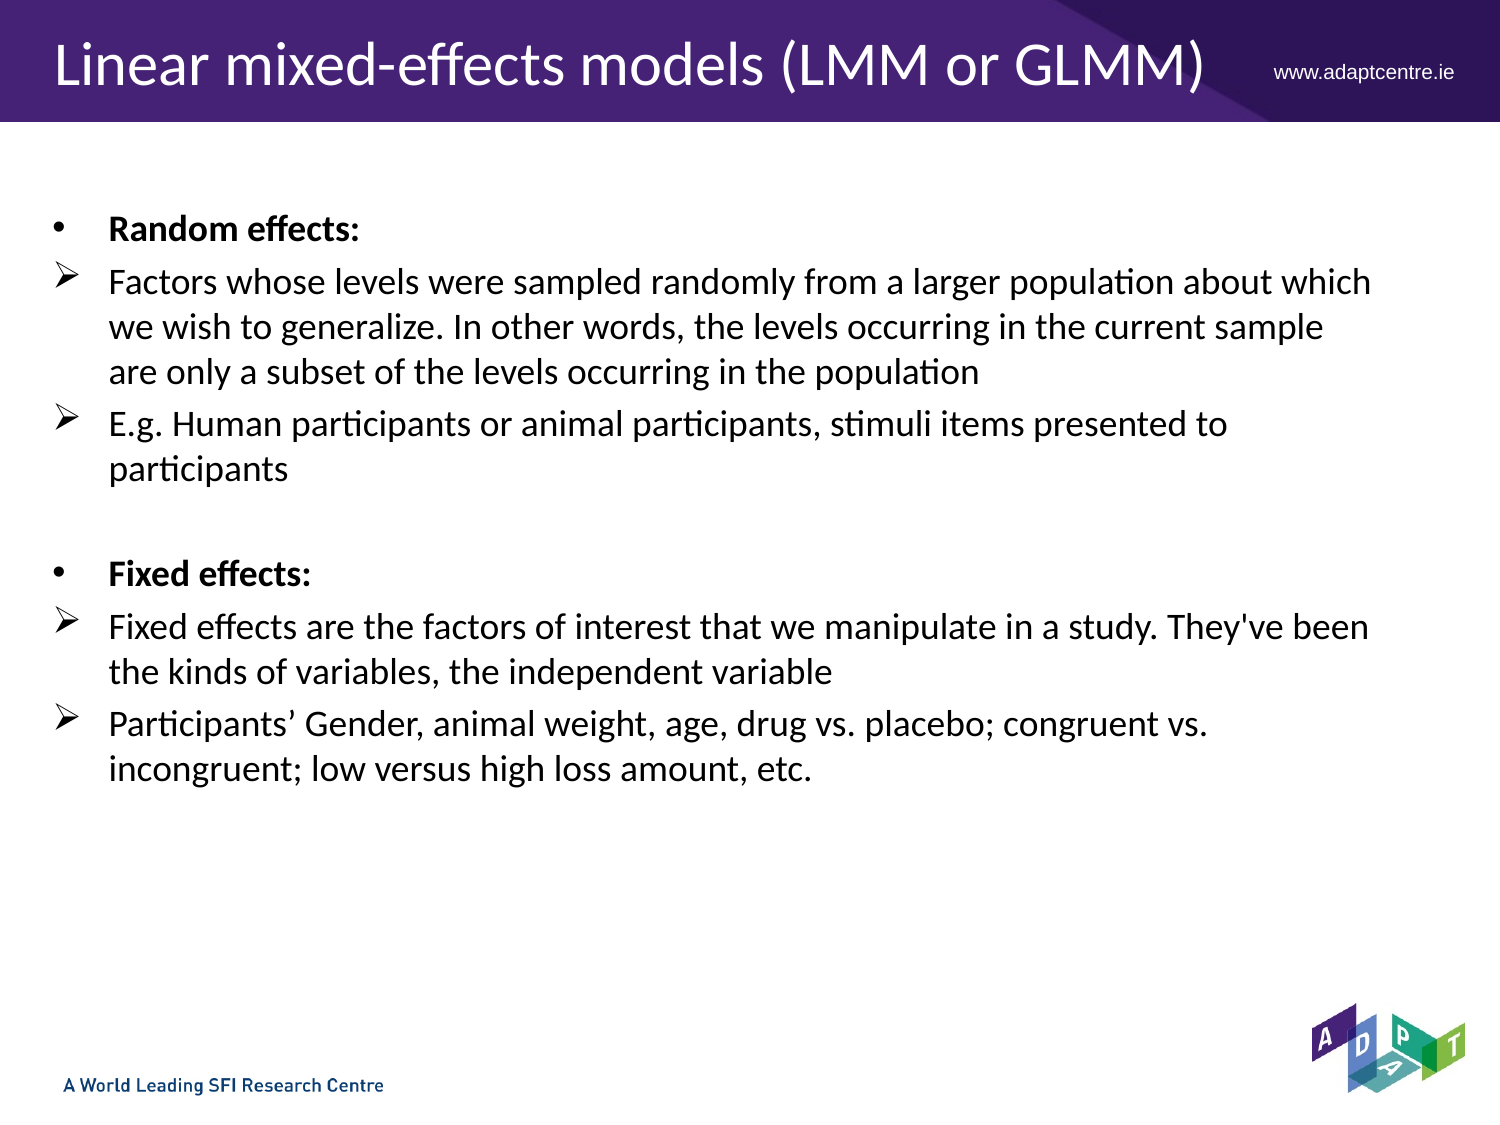

# Linear mixed-effects models (LMM or GLMM)
Random effects:
Factors whose levels were sampled randomly from a larger population about which we wish to generalize. In other words, the levels occurring in the current sample are only a subset of the levels occurring in the population
E.g. Human participants or animal participants, stimuli items presented to participants

Fixed effects:
Fixed effects are the factors of interest that we manipulate in a study. They've been the kinds of variables, the independent variable
Participants’ Gender, animal weight, age, drug vs. placebo; congruent vs. incongruent; low versus high loss amount, etc.